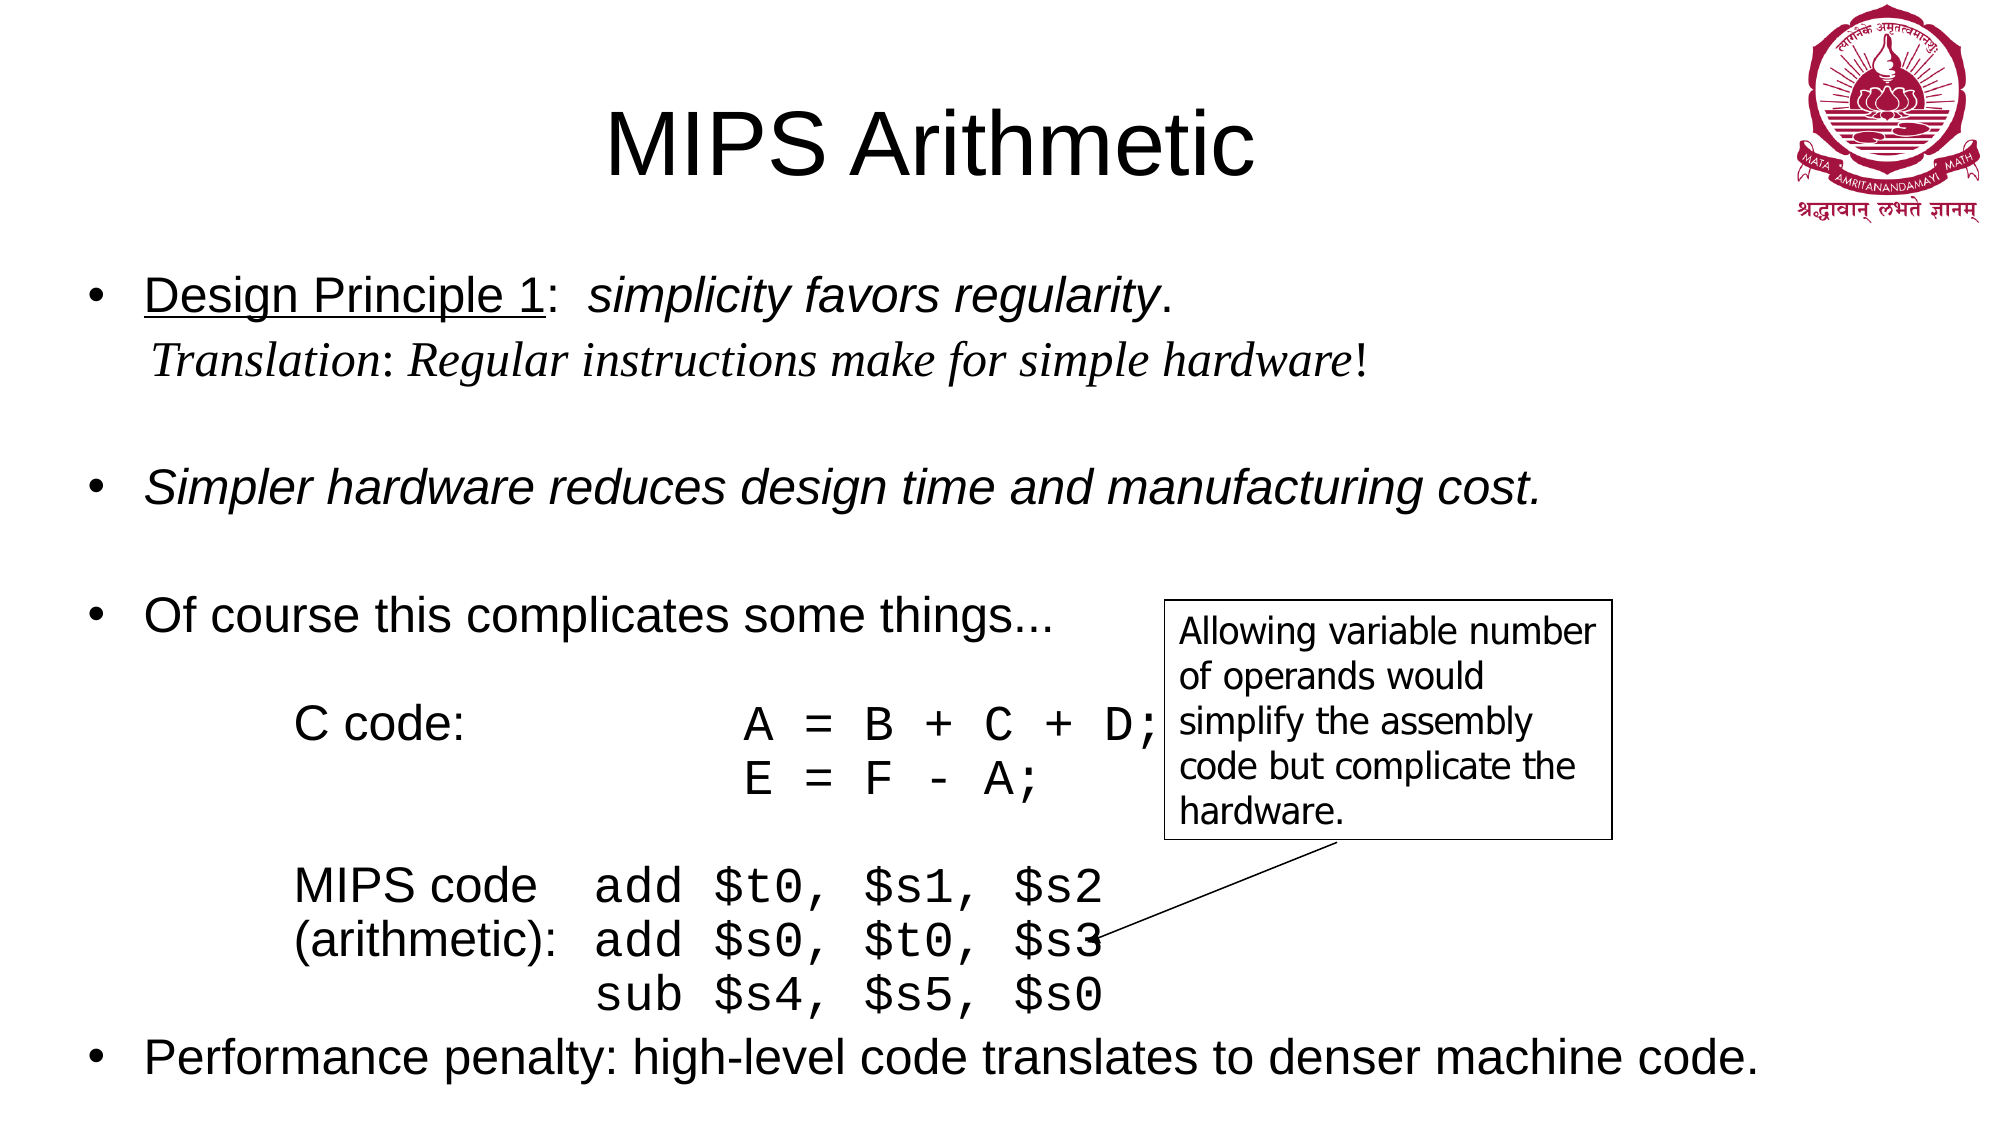

# MIPS Arithmetic
Design Principle 1:  simplicity favors regularity.
     Translation: Regular instructions make for simple hardware!

Simpler hardware reduces design time and manufacturing cost.

Of course this complicates some things...
	C code:		A = B + C + D;
				E = F - A;
	MIPS code	add $t0, $s1, $s2
	(arithmetic):	add $s0, $t0, $s3
			sub $s4, $s5, $s0
Performance penalty: high-level code translates to denser machine code.

Allowing variable number
of operands would
simplify the assembly
code but complicate the
hardware.